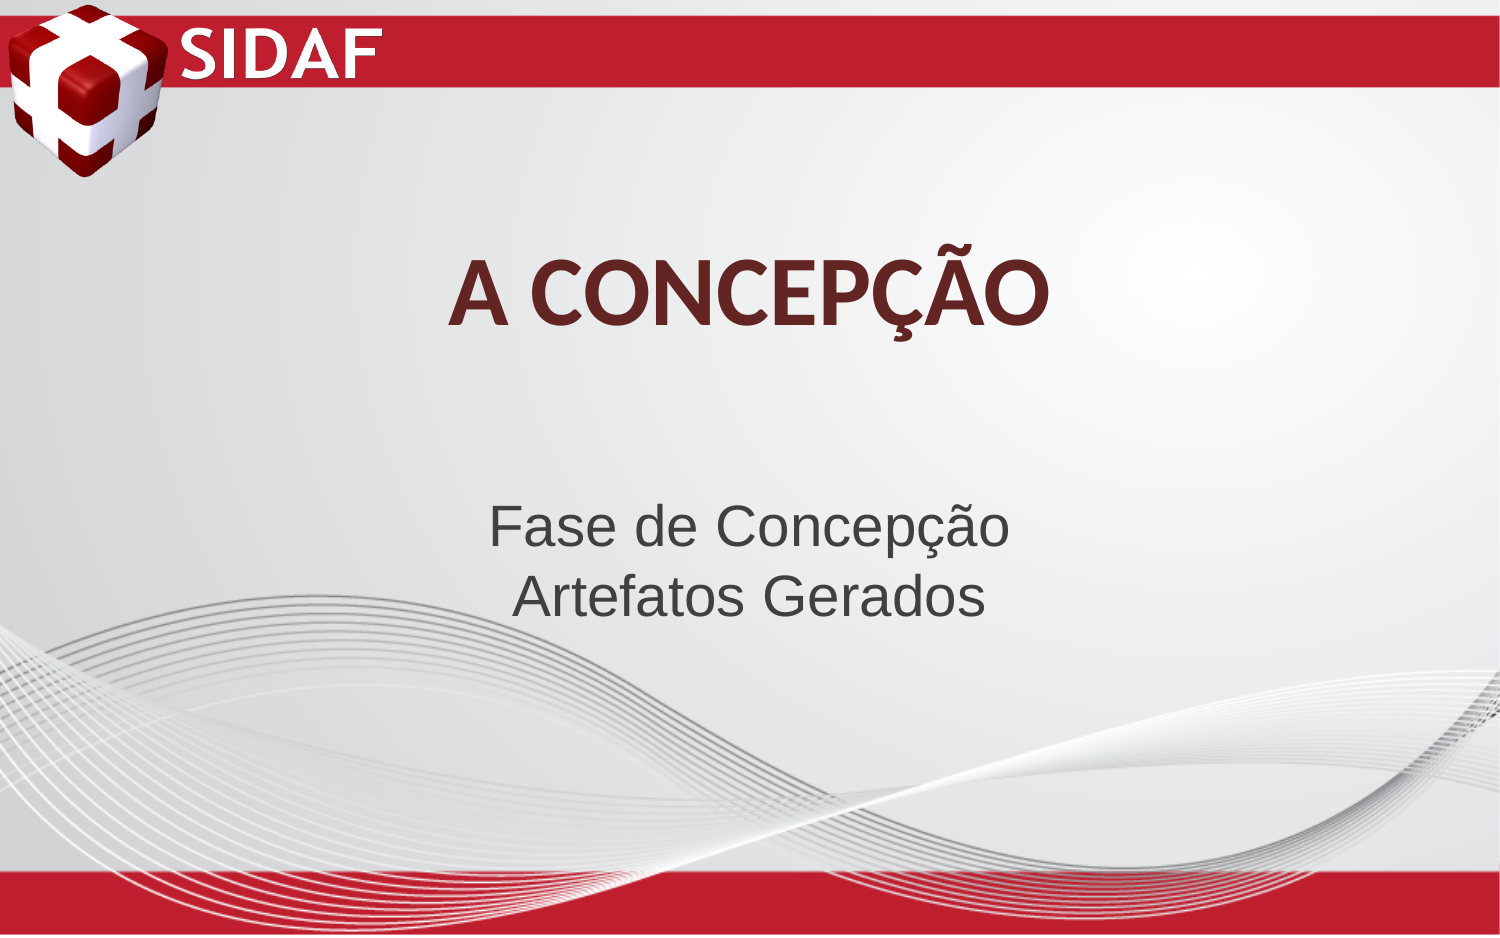

# A Concepção
Fase de Concepção
Artefatos Gerados